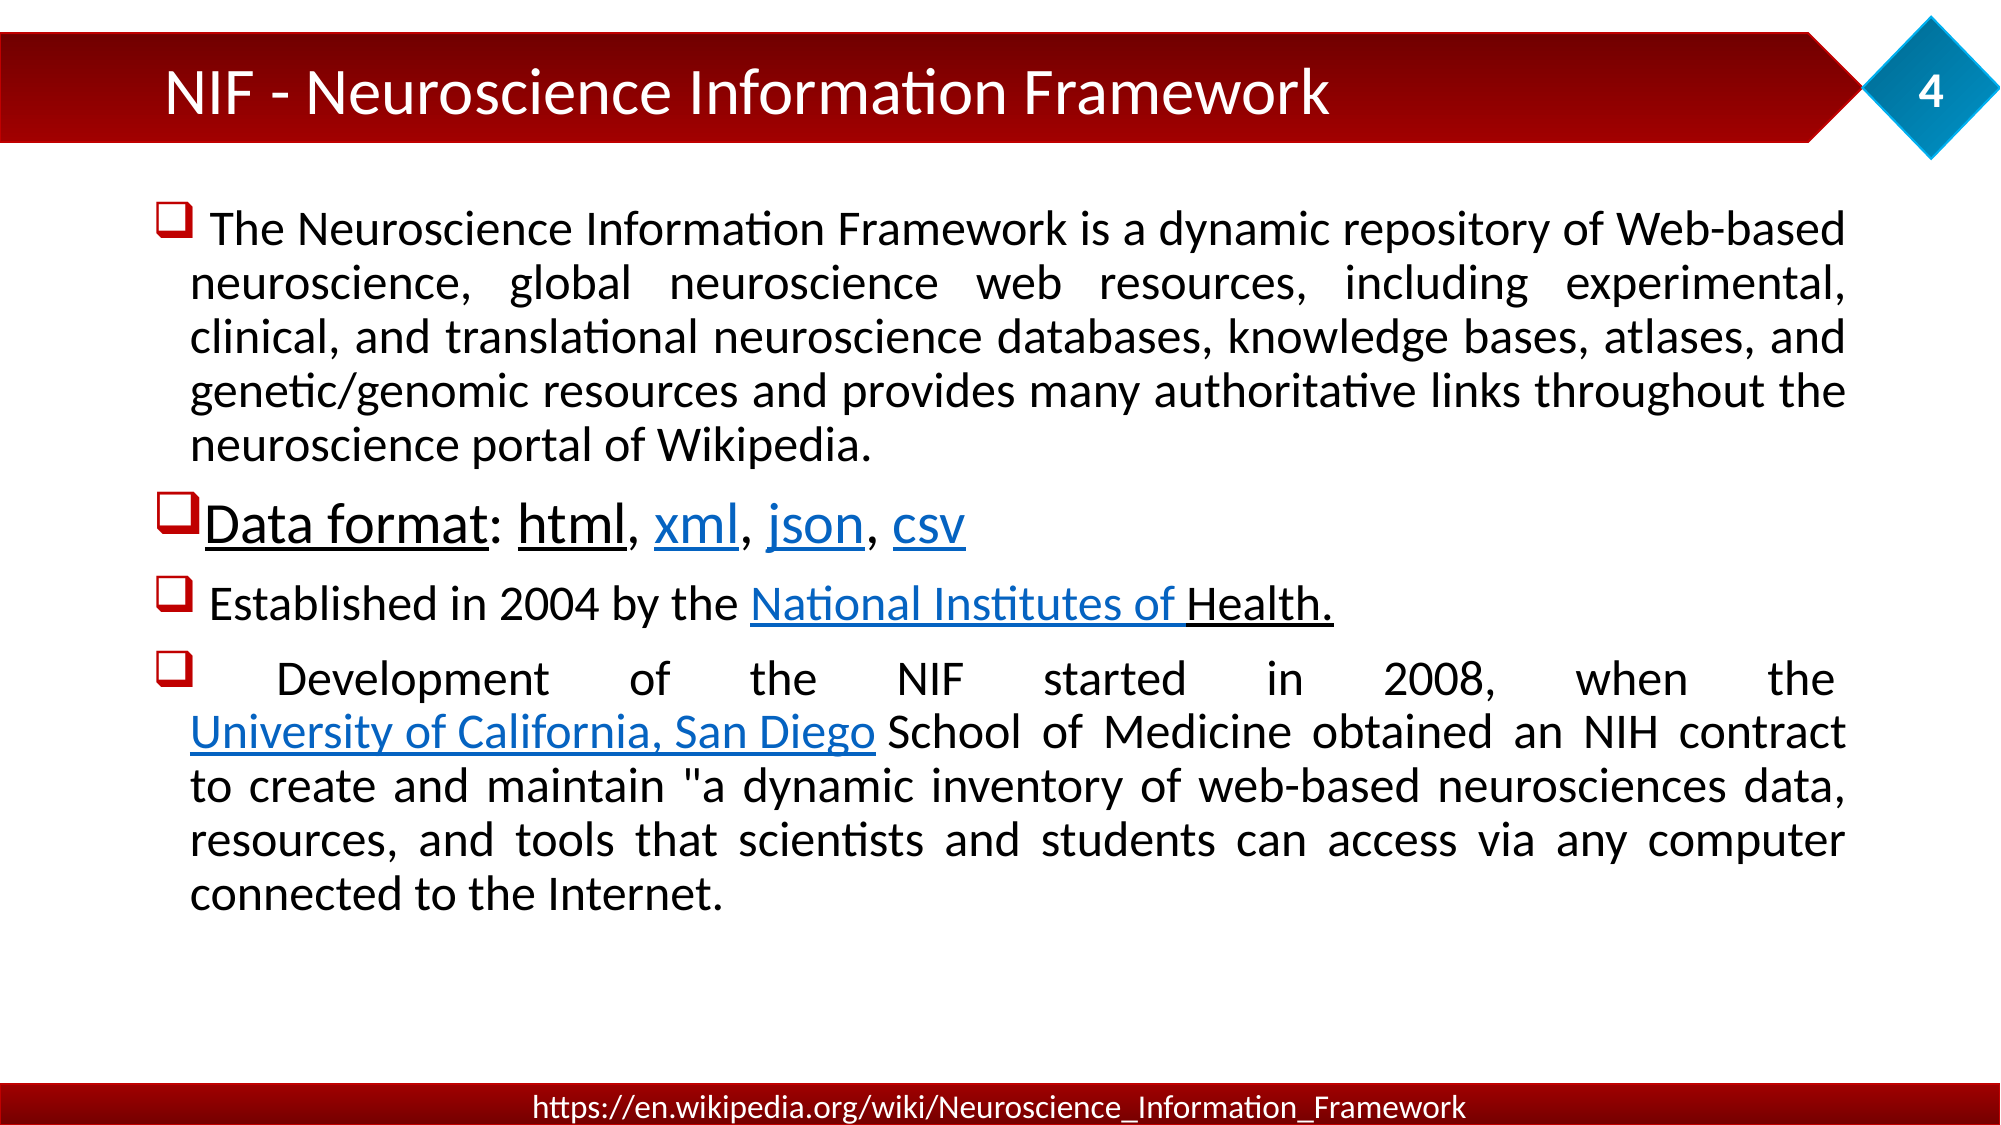

4
	NIF - Neuroscience Information Framework
 The Neuroscience Information Framework is a dynamic repository of Web-based neuroscience, global neuroscience web resources, including experimental, clinical, and translational neuroscience databases, knowledge bases, atlases, and genetic/genomic resources and provides many authoritative links throughout the neuroscience portal of Wikipedia.
Data format: html, xml, json, csv
 Established in 2004 by the National Institutes of Health.
 Development of the NIF started in 2008, when the University of California, San Diego School of Medicine obtained an NIH contract to create and maintain "a dynamic inventory of web-based neurosciences data, resources, and tools that scientists and students can access via any computer connected to the Internet.
https://en.wikipedia.org/wiki/Neuroscience_Information_Framework